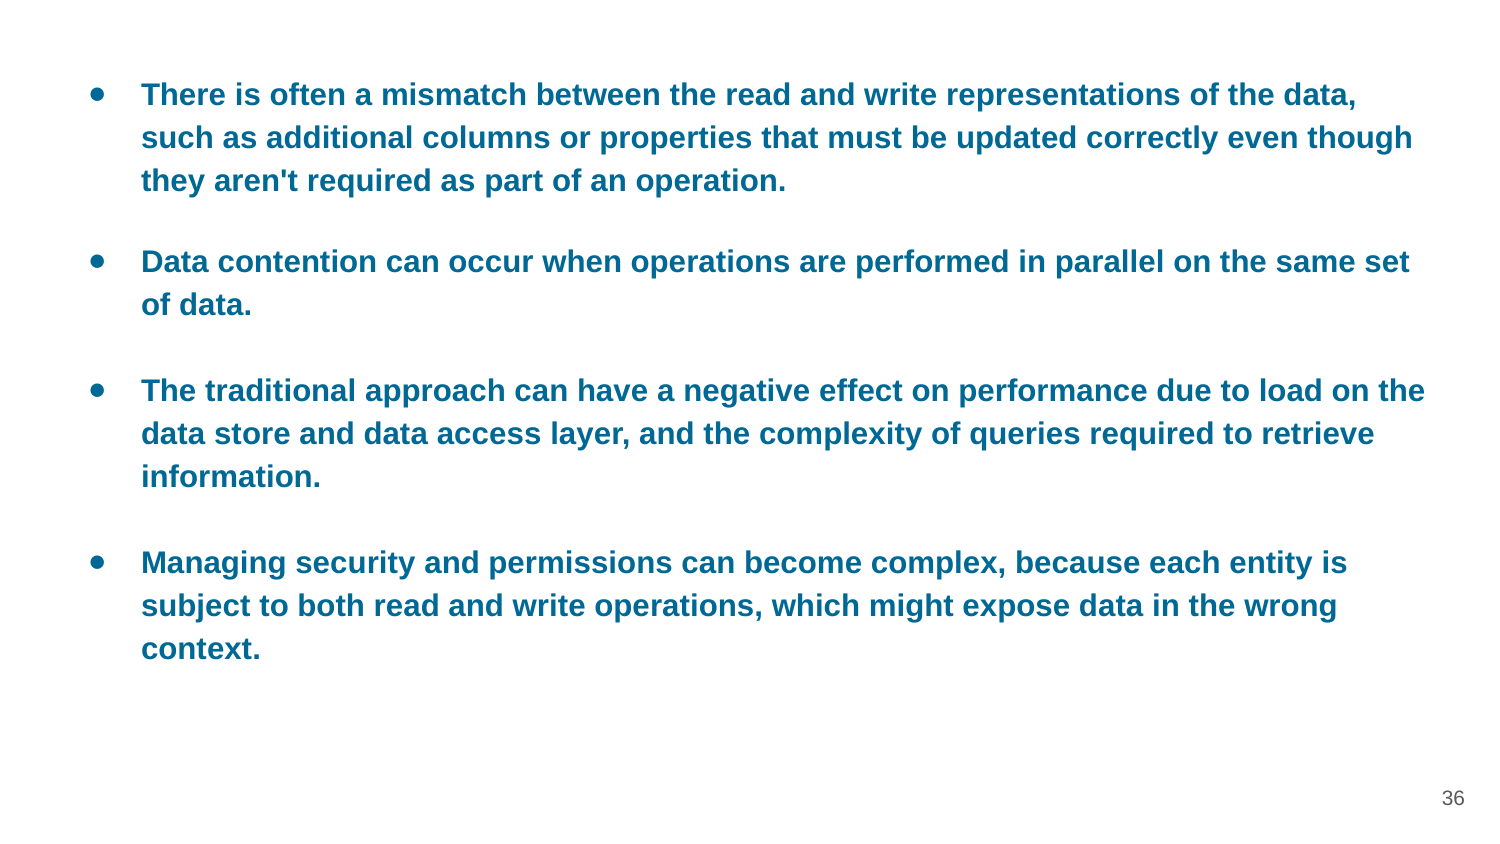

There is often a mismatch between the read and write representations of the data, such as additional columns or properties that must be updated correctly even though they aren't required as part of an operation.
Data contention can occur when operations are performed in parallel on the same set of data.
The traditional approach can have a negative effect on performance due to load on the data store and data access layer, and the complexity of queries required to retrieve information.
Managing security and permissions can become complex, because each entity is subject to both read and write operations, which might expose data in the wrong context.

36